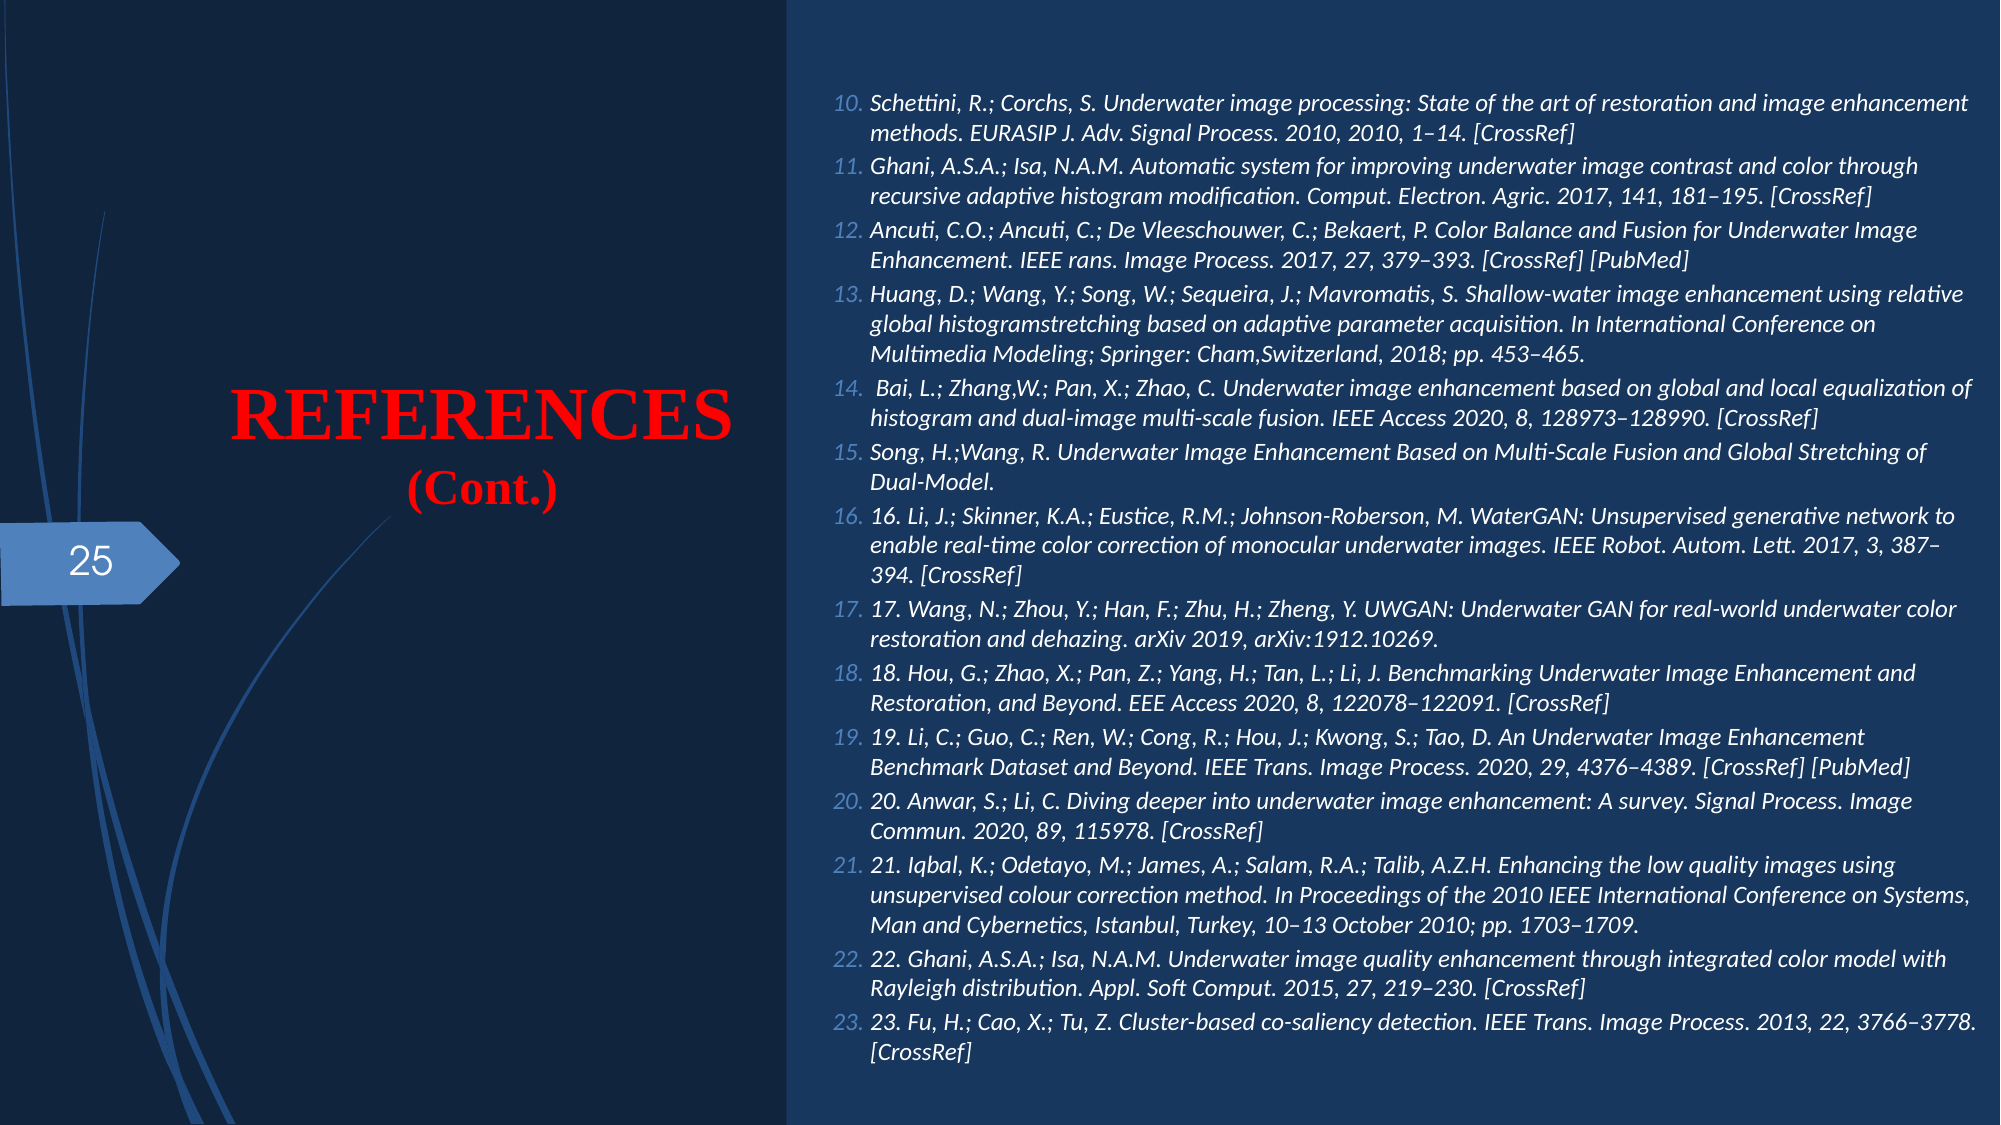

Schettini, R.; Corchs, S. Underwater image processing: State of the art of restoration and image enhancement methods. EURASIP J. Adv. Signal Process. 2010, 2010, 1–14. [CrossRef]
Ghani, A.S.A.; Isa, N.A.M. Automatic system for improving underwater image contrast and color through recursive adaptive histogram modification. Comput. Electron. Agric. 2017, 141, 181–195. [CrossRef]
Ancuti, C.O.; Ancuti, C.; De Vleeschouwer, C.; Bekaert, P. Color Balance and Fusion for Underwater Image Enhancement. IEEE rans. Image Process. 2017, 27, 379–393. [CrossRef] [PubMed]
Huang, D.; Wang, Y.; Song, W.; Sequeira, J.; Mavromatis, S. Shallow-water image enhancement using relative global histogramstretching based on adaptive parameter acquisition. In International Conference on Multimedia Modeling; Springer: Cham,Switzerland, 2018; pp. 453–465.
 Bai, L.; Zhang,W.; Pan, X.; Zhao, C. Underwater image enhancement based on global and local equalization of histogram and dual-image multi-scale fusion. IEEE Access 2020, 8, 128973–128990. [CrossRef]
Song, H.;Wang, R. Underwater Image Enhancement Based on Multi-Scale Fusion and Global Stretching of Dual-Model.
16. Li, J.; Skinner, K.A.; Eustice, R.M.; Johnson-Roberson, M. WaterGAN: Unsupervised generative network to enable real-time color correction of monocular underwater images. IEEE Robot. Autom. Lett. 2017, 3, 387–394. [CrossRef]
17. Wang, N.; Zhou, Y.; Han, F.; Zhu, H.; Zheng, Y. UWGAN: Underwater GAN for real-world underwater color restoration and dehazing. arXiv 2019, arXiv:1912.10269.
18. Hou, G.; Zhao, X.; Pan, Z.; Yang, H.; Tan, L.; Li, J. Benchmarking Underwater Image Enhancement and Restoration, and Beyond. EEE Access 2020, 8, 122078–122091. [CrossRef]
19. Li, C.; Guo, C.; Ren, W.; Cong, R.; Hou, J.; Kwong, S.; Tao, D. An Underwater Image Enhancement Benchmark Dataset and Beyond. IEEE Trans. Image Process. 2020, 29, 4376–4389. [CrossRef] [PubMed]
20. Anwar, S.; Li, C. Diving deeper into underwater image enhancement: A survey. Signal Process. Image Commun. 2020, 89, 115978. [CrossRef]
21. Iqbal, K.; Odetayo, M.; James, A.; Salam, R.A.; Talib, A.Z.H. Enhancing the low quality images using unsupervised colour correction method. In Proceedings of the 2010 IEEE International Conference on Systems, Man and Cybernetics, Istanbul, Turkey, 10–13 October 2010; pp. 1703–1709.
22. Ghani, A.S.A.; Isa, N.A.M. Underwater image quality enhancement through integrated color model with Rayleigh distribution. Appl. Soft Comput. 2015, 27, 219–230. [CrossRef]
23. Fu, H.; Cao, X.; Tu, Z. Cluster-based co-saliency detection. IEEE Trans. Image Process. 2013, 22, 3766–3778. [CrossRef]
# REFERENCES (Cont.)

25